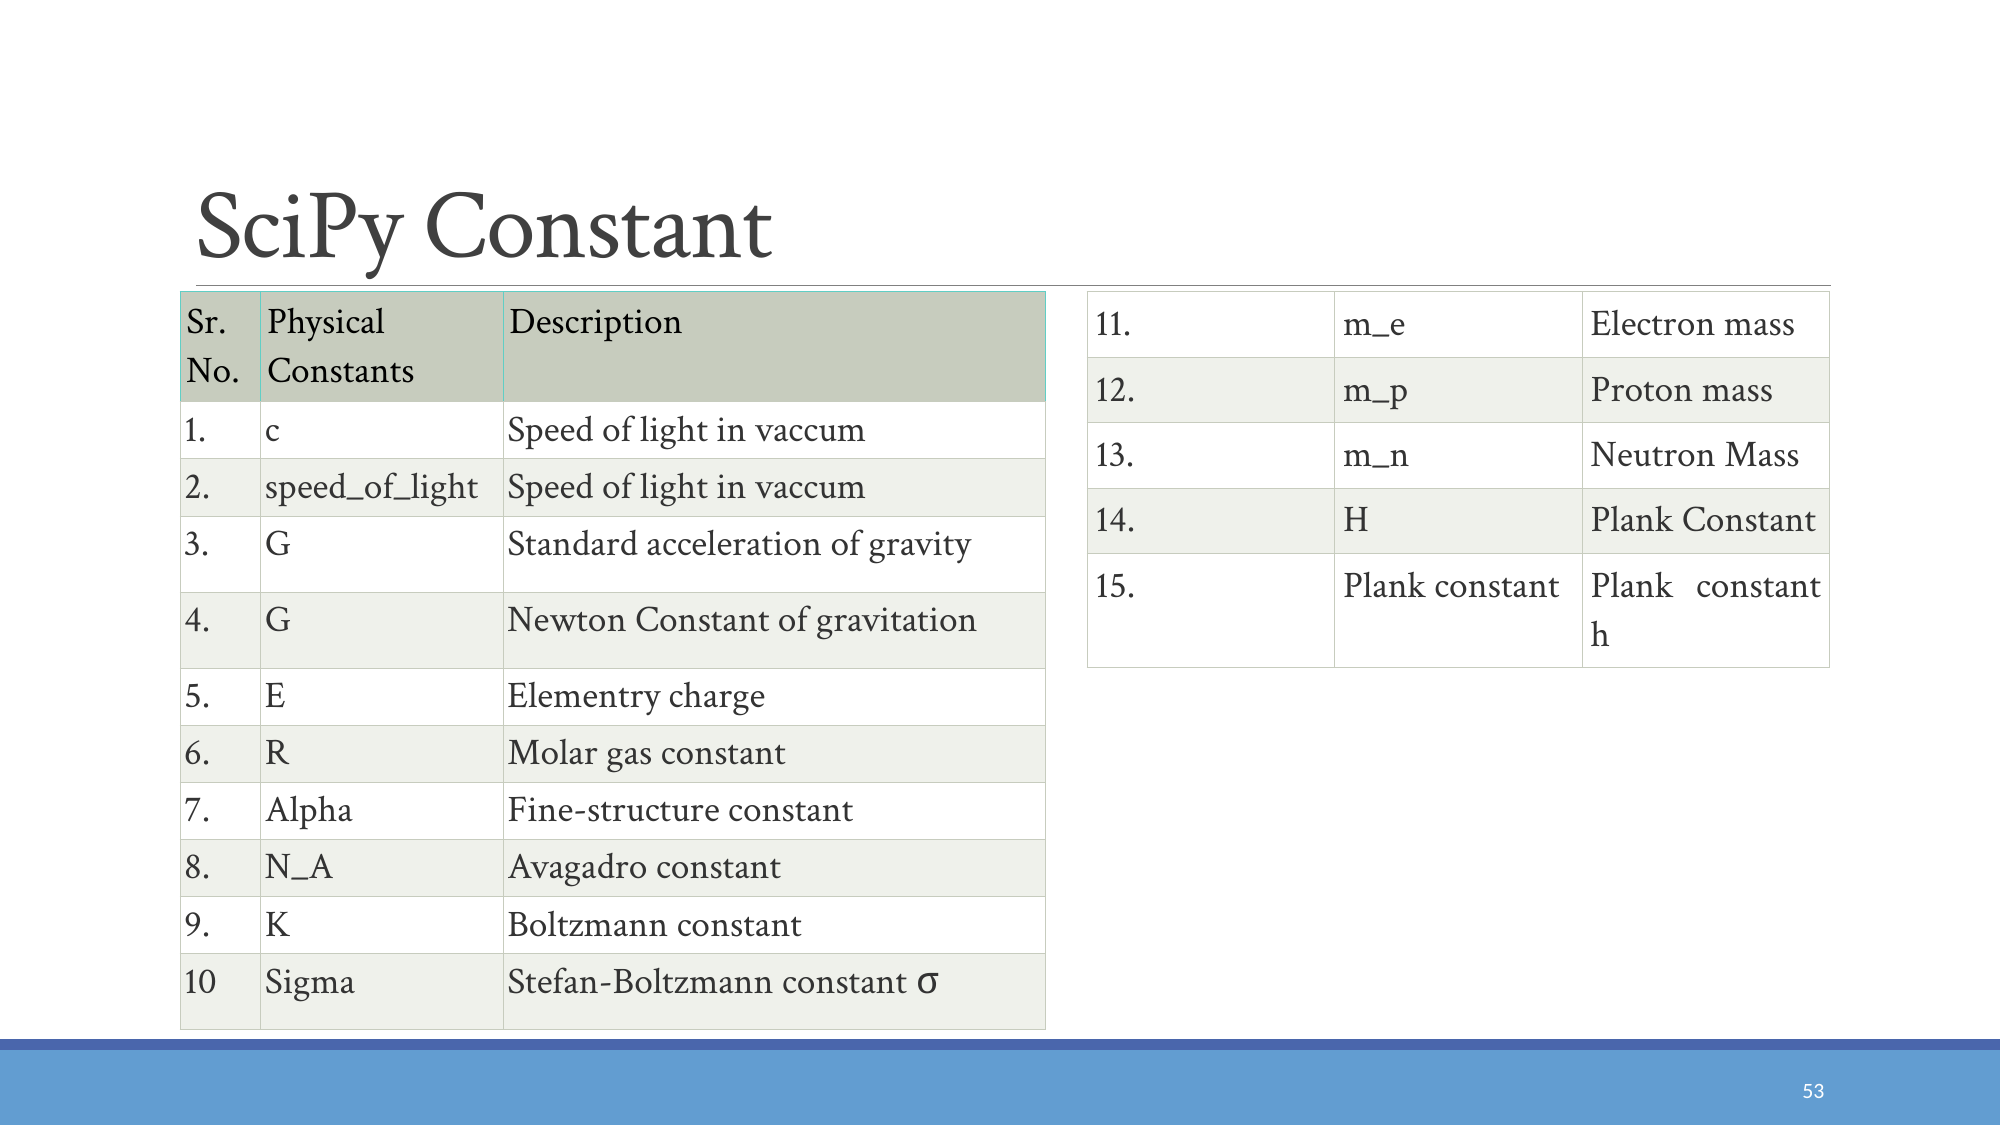

# SciPy Constant
| Sr. No. | Physical Constants | Description |
| --- | --- | --- |
| 1. | c | Speed of light in vaccum |
| 2. | speed\_of\_light | Speed of light in vaccum |
| 3. | G | Standard acceleration of gravity |
| 4. | G | Newton Constant of gravitation |
| 5. | E | Elementry charge |
| 6. | R | Molar gas constant |
| 7. | Alpha | Fine-structure constant |
| 8. | N\_A | Avagadro constant |
| 9. | K | Boltzmann constant |
| 10 | Sigma | Stefan-Boltzmann constant σ |
| 11. | m\_e | Electron mass |
| --- | --- | --- |
| 12. | m\_p | Proton mass |
| 13. | m\_n | Neutron Mass |
| 14. | H | Plank Constant |
| 15. | Plank constant | Plank constant h |
53